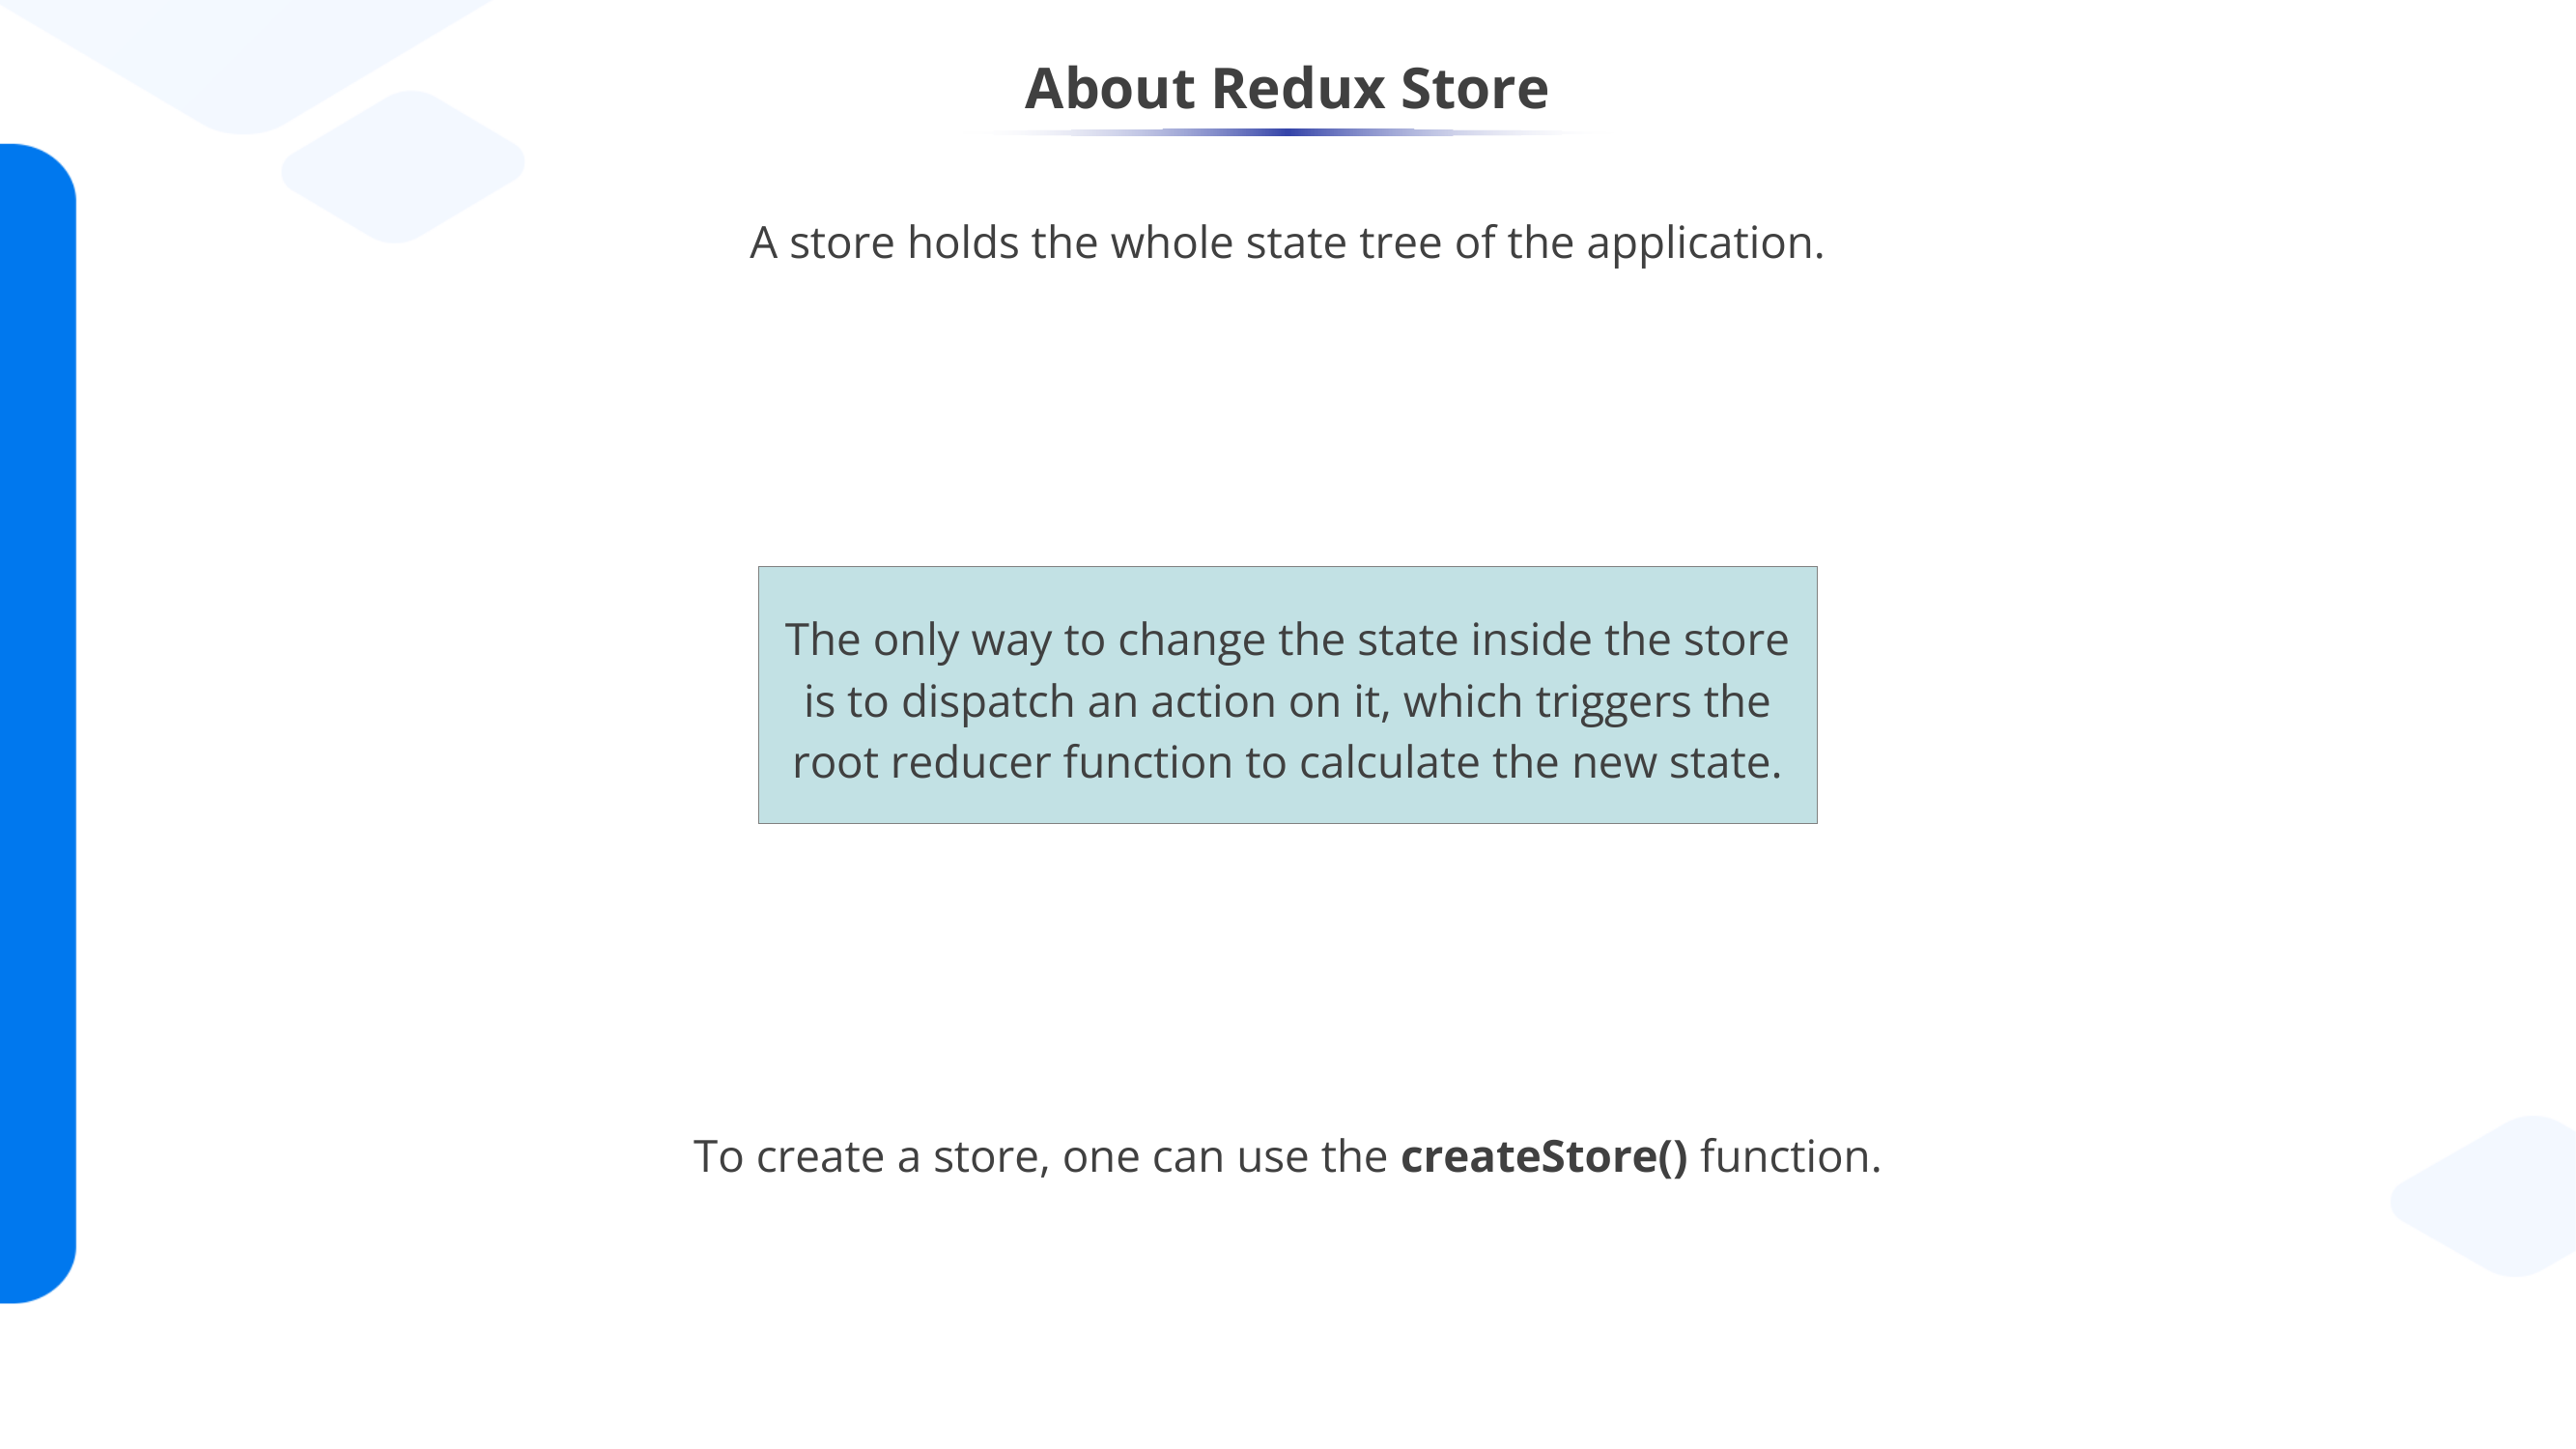

# About Redux Store

A store holds the whole state tree of the application.
The only way to change the state inside the store is to dispatch an action on it, which triggers the root reducer function to calculate the new state.
To create a store, one can use the createStore() function.